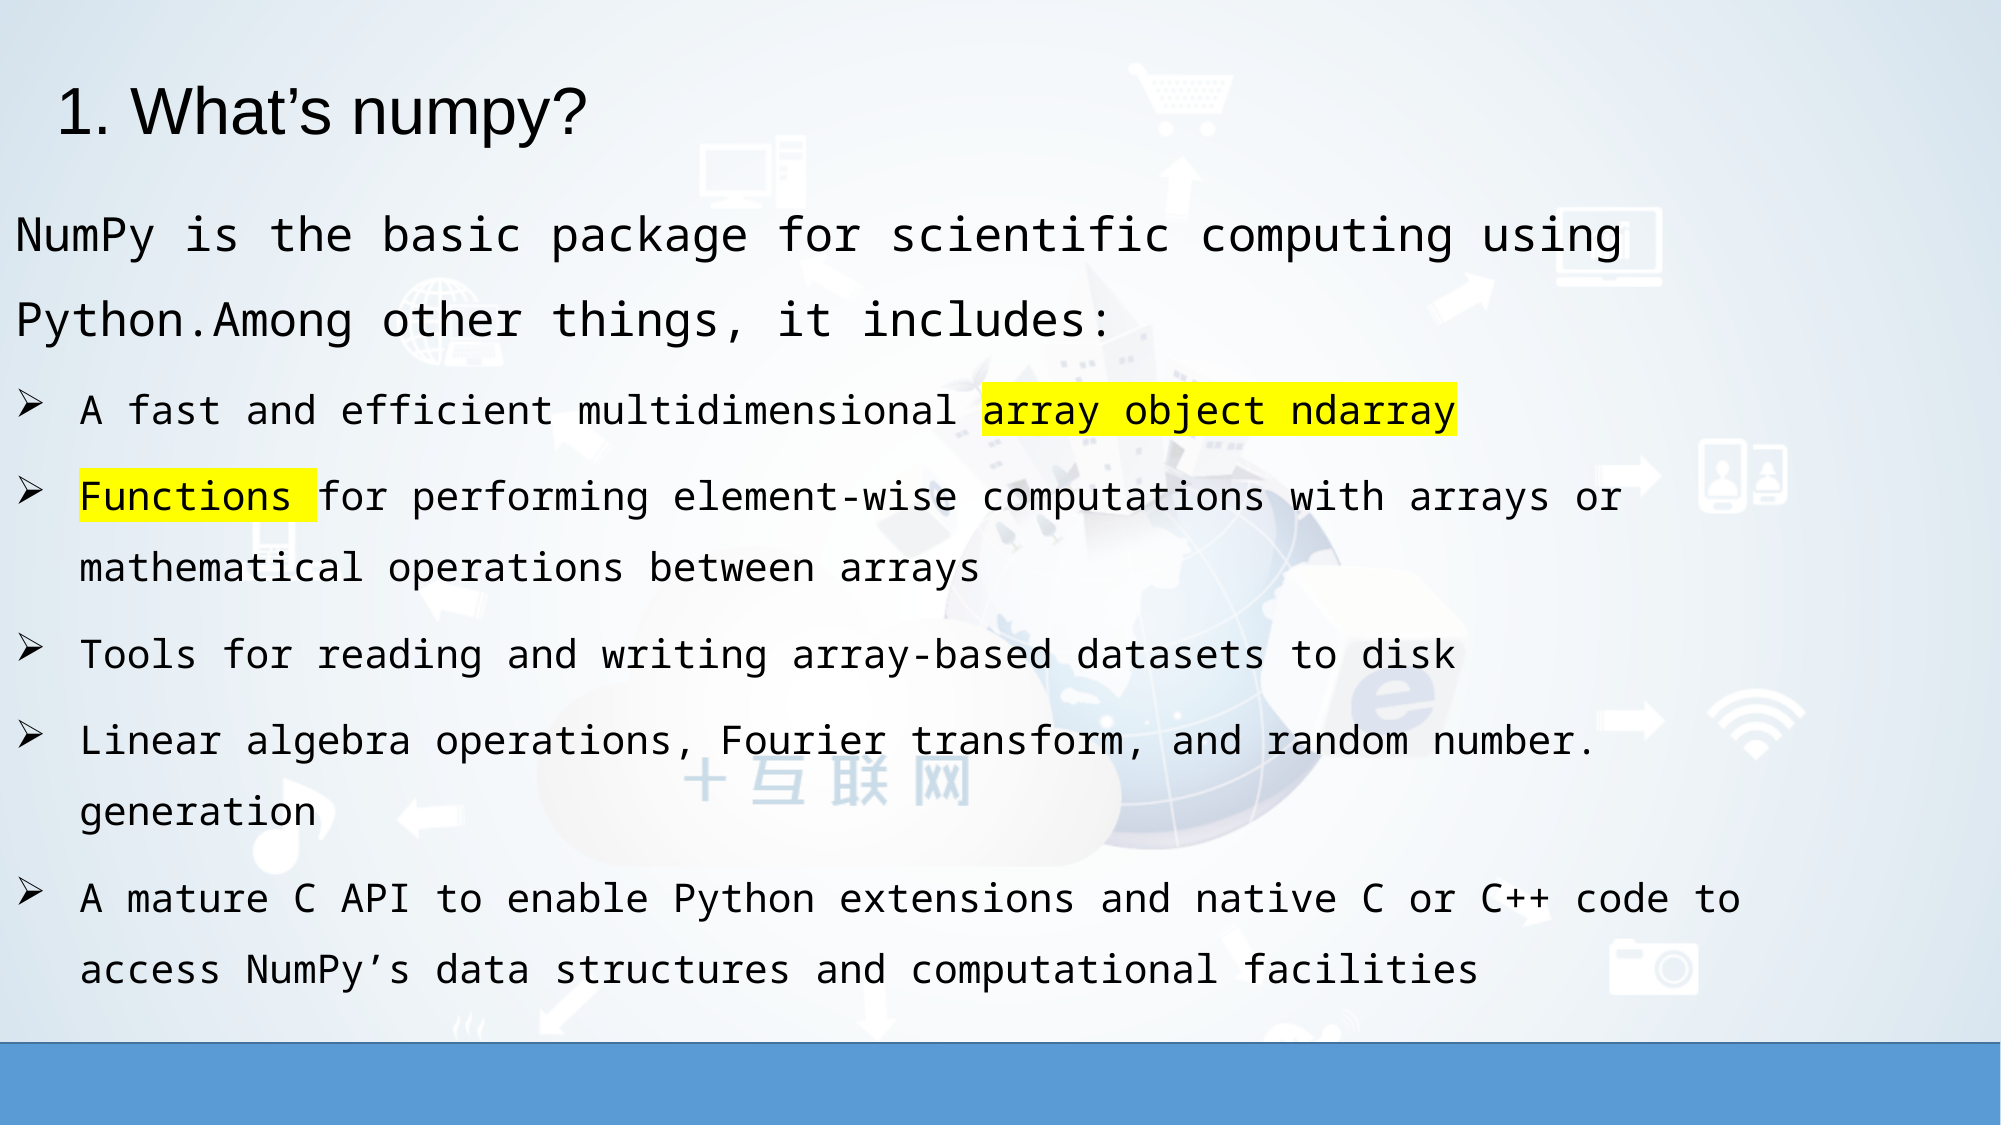

# 1. What’s numpy?
NumPy is the basic package for scientific computing using Python.Among other things, it includes:
A fast and efficient multidimensional array object ndarray
Functions for performing element-wise computations with arrays or mathematical operations between arrays
Tools for reading and writing array-based datasets to disk
Linear algebra operations, Fourier transform, and random number. generation
A mature C API to enable Python extensions and native C or C++ code to access NumPy’s data structures and computational facilities